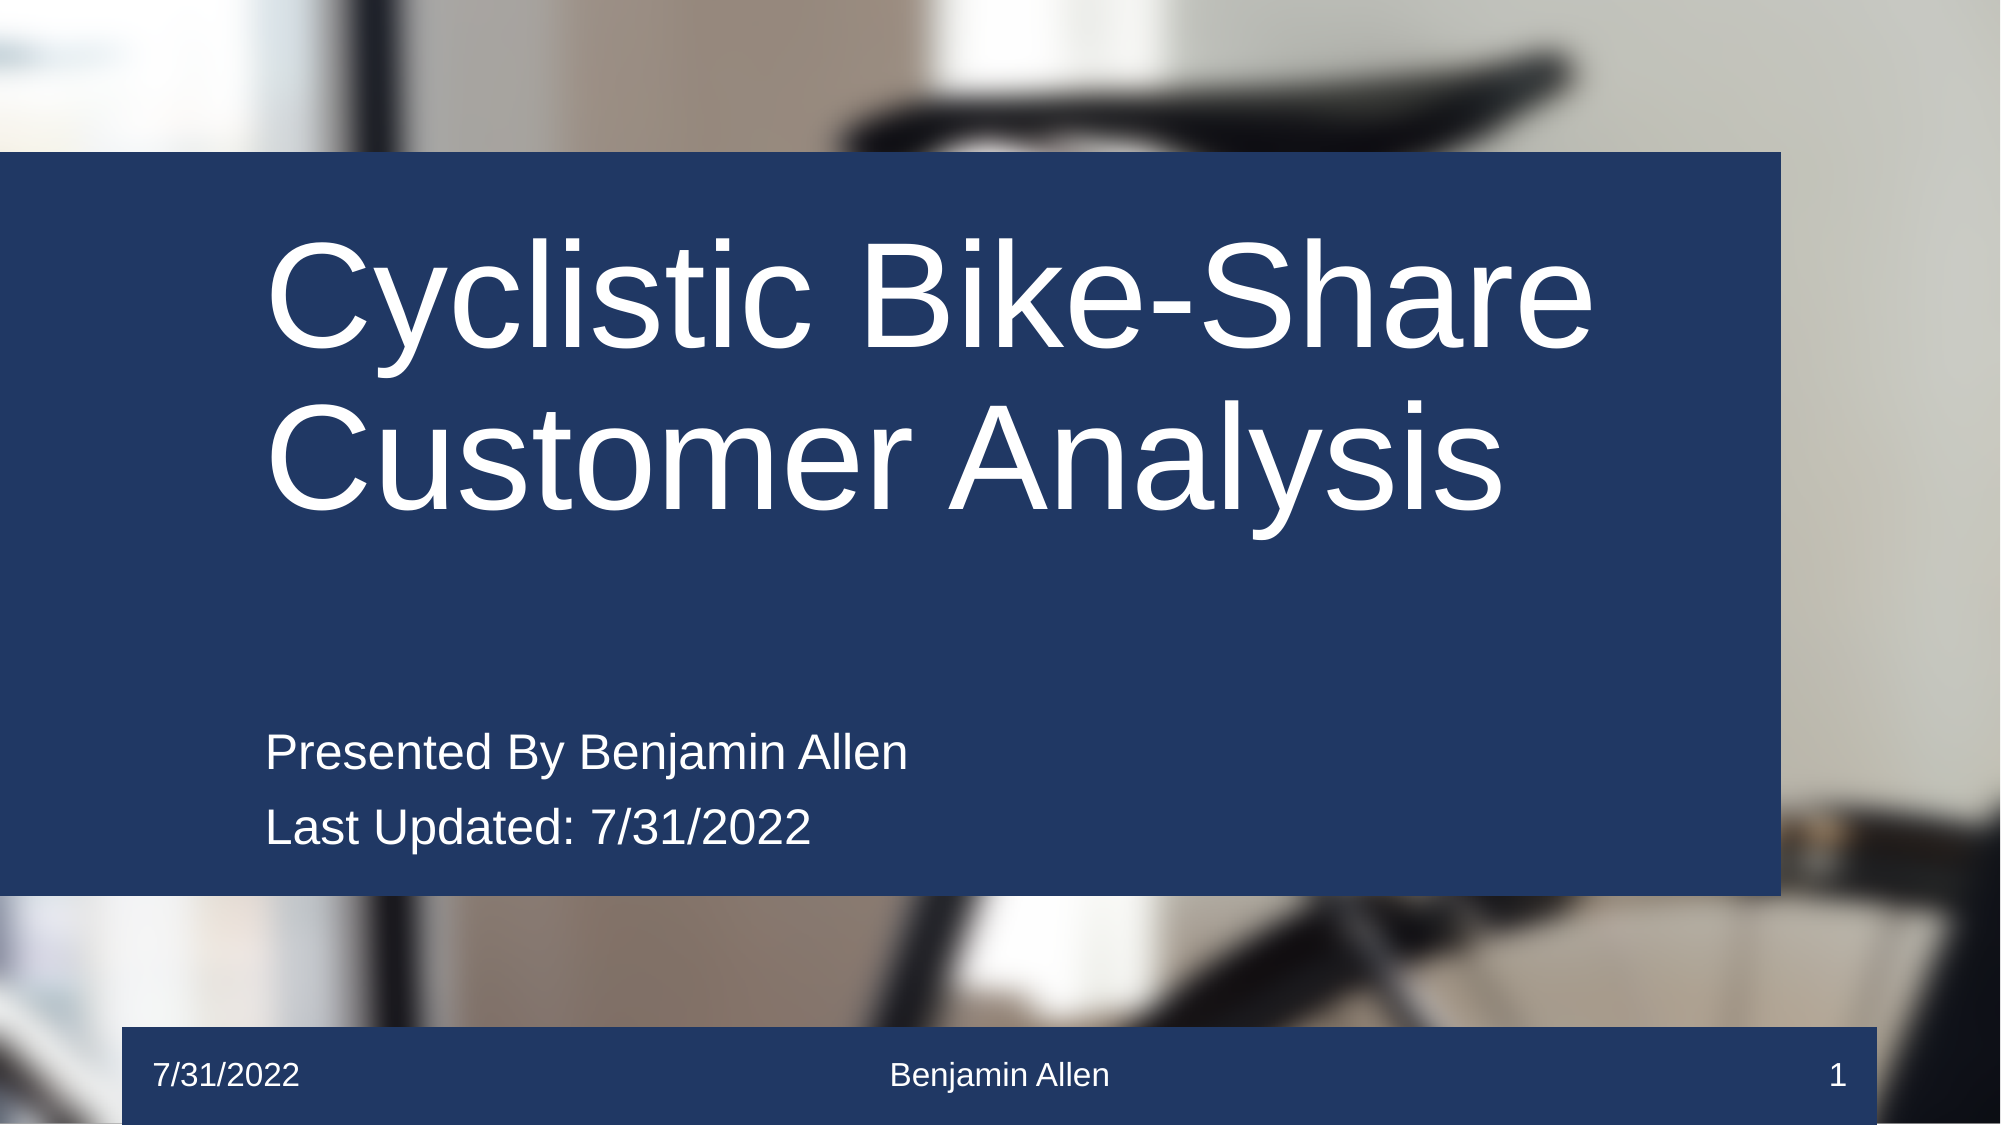

# Cyclistic Bike-Share Customer Analysis
Presented By Benjamin Allen
Last Updated: 7/31/2022
7/31/2022
Benjamin Allen
1